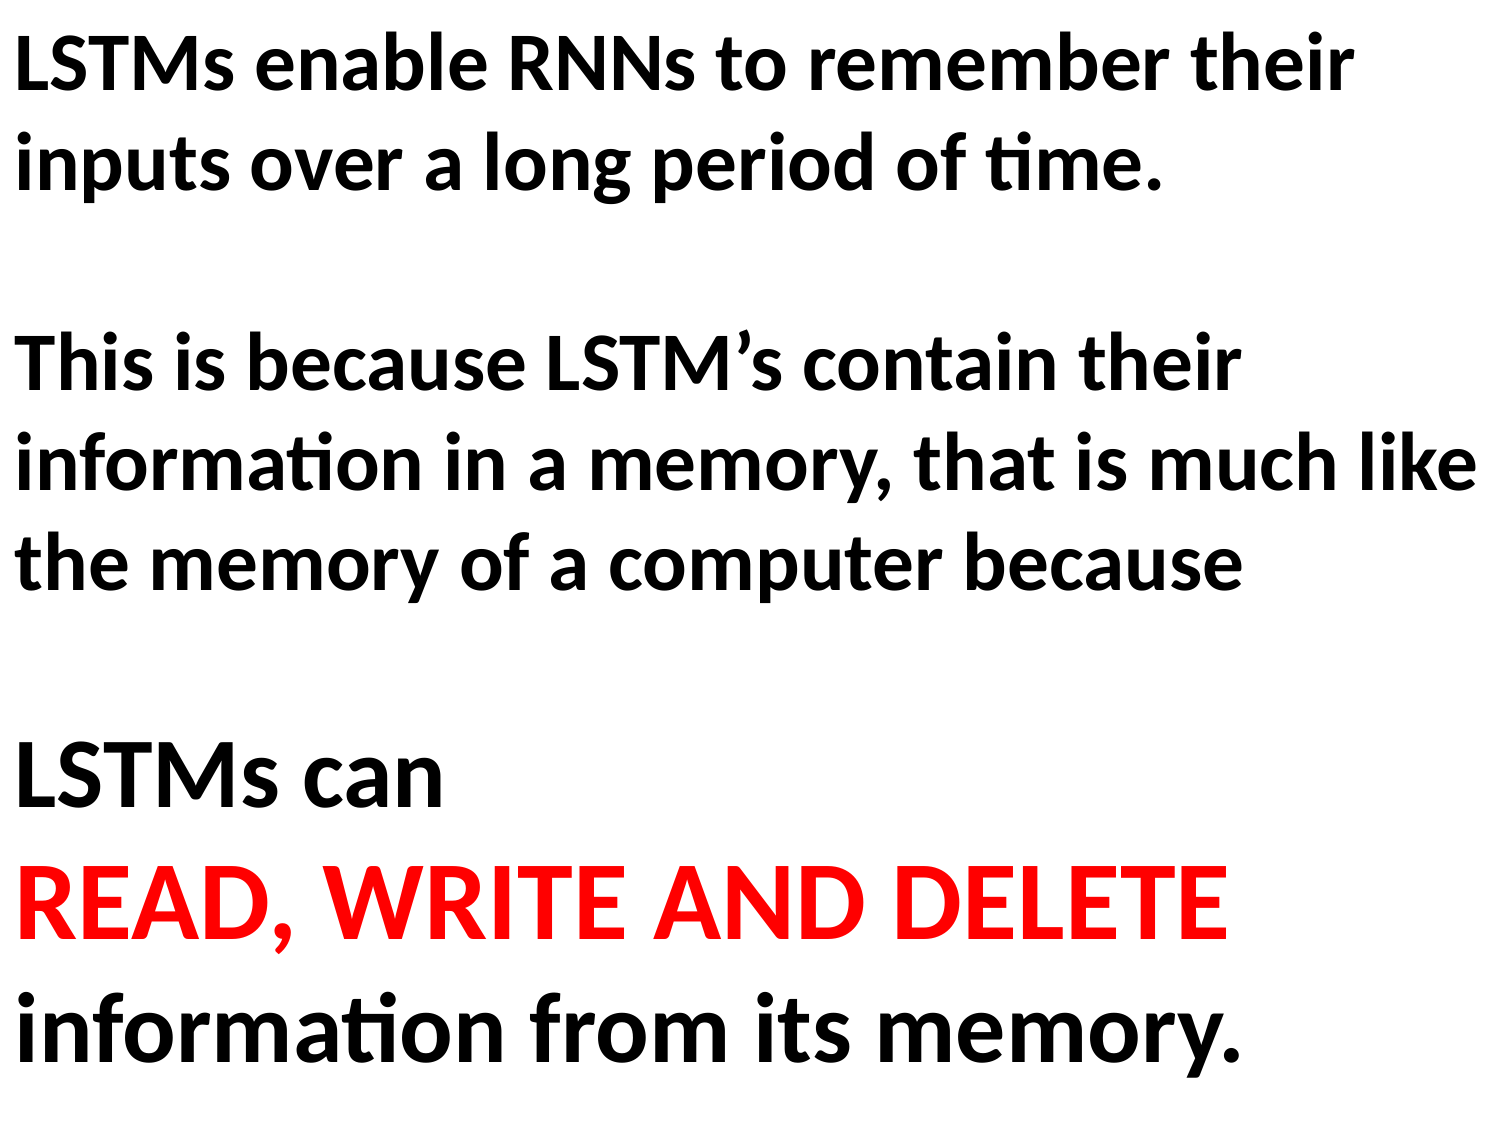

LSTMs enable RNNs to remember their inputs over a long period of time.

This is because LSTM’s contain their information in a memory, that is much like the memory of a computer because

LSTMs can
READ, WRITE AND DELETE
information from its memory.